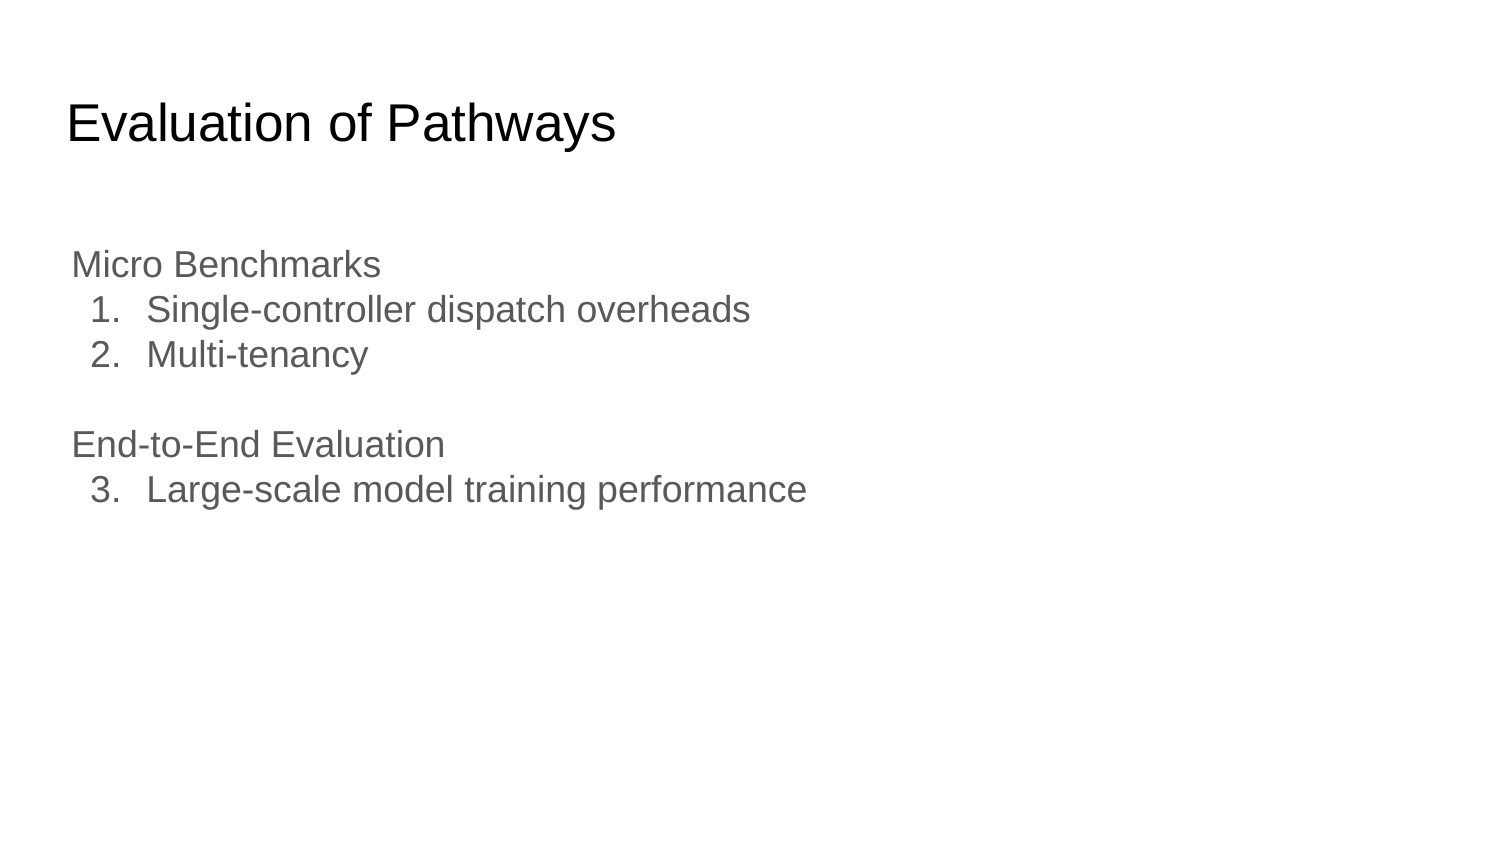

# Evaluation of Pathways
Micro Benchmarks
Single-controller dispatch overheads
Multi-tenancy

End-to-End Evaluation
Large-scale model training performance